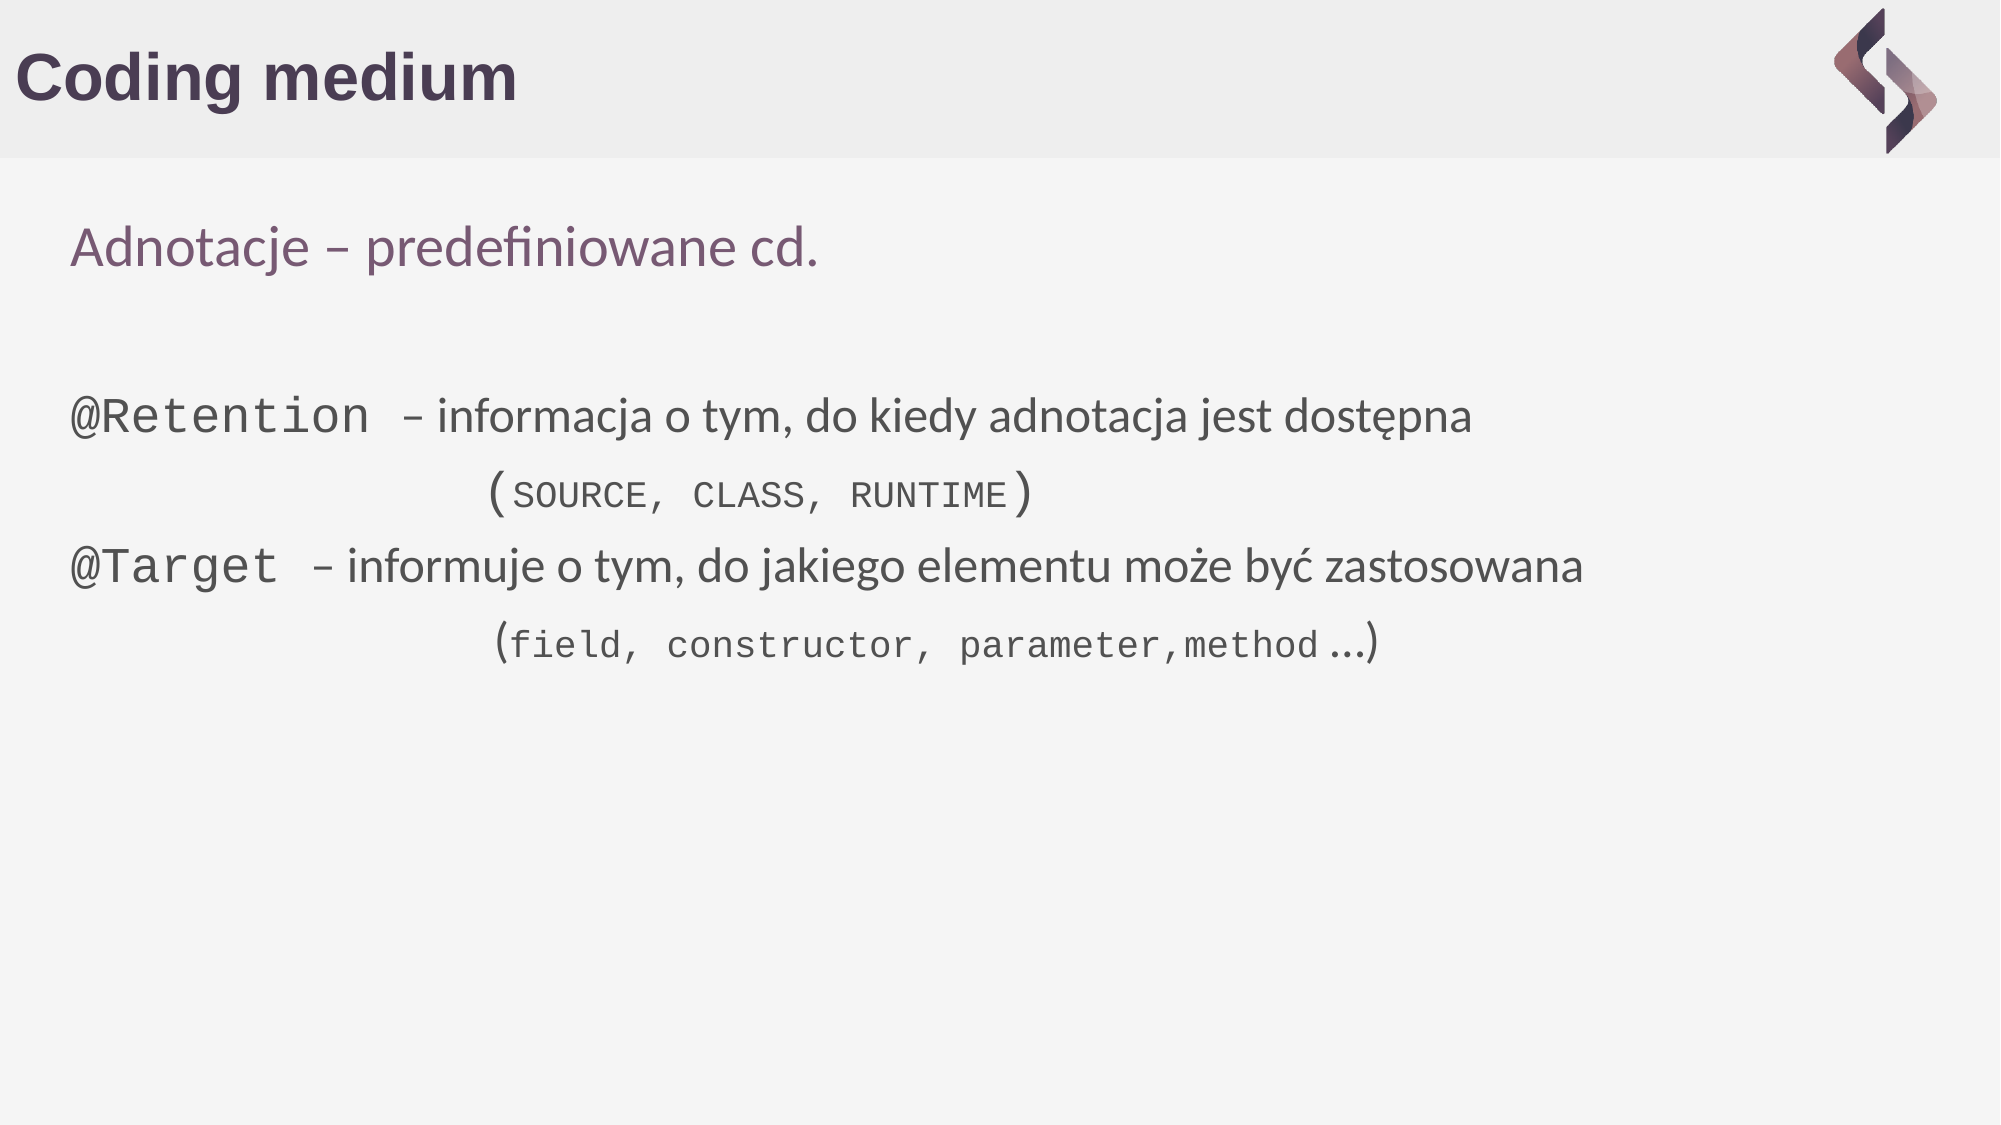

# Coding medium
Adnotacje – predefiniowane cd.
@Retention – informacja o tym, do kiedy adnotacja jest dostępna
	(SOURCE, CLASS, RUNTIME)
@Target – informuje o tym, do jakiego elementu może być zastosowana
 (field, constructor, parameter,method …)